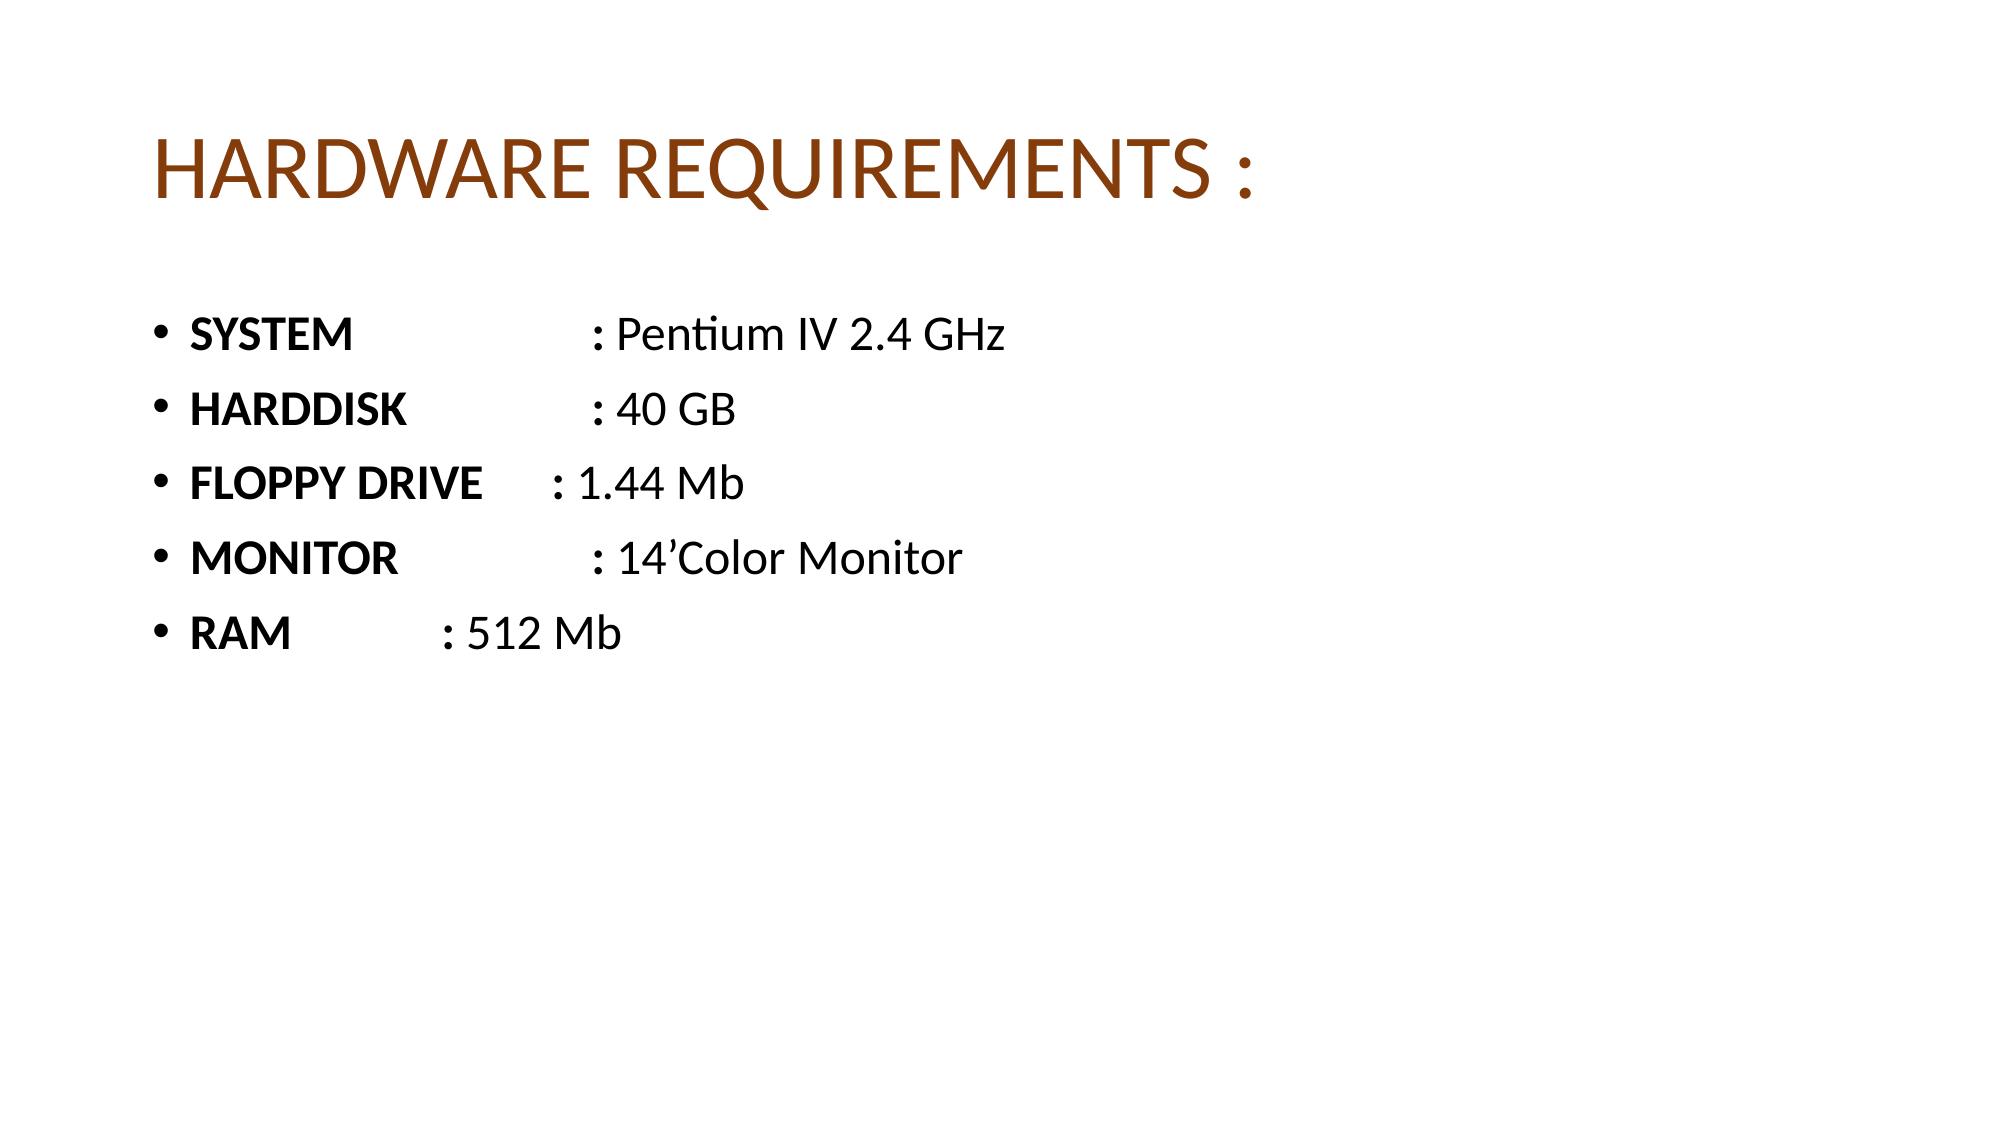

# HARDWARE REQUIREMENTS :
SYSTEM 	         : Pentium IV 2.4 GHz
HARDDISK  	         : 40 GB
FLOPPY DRIVE      : 1.44 Mb
MONITOR 	         : 14’Color Monitor
RAM 	         : 512 Mb